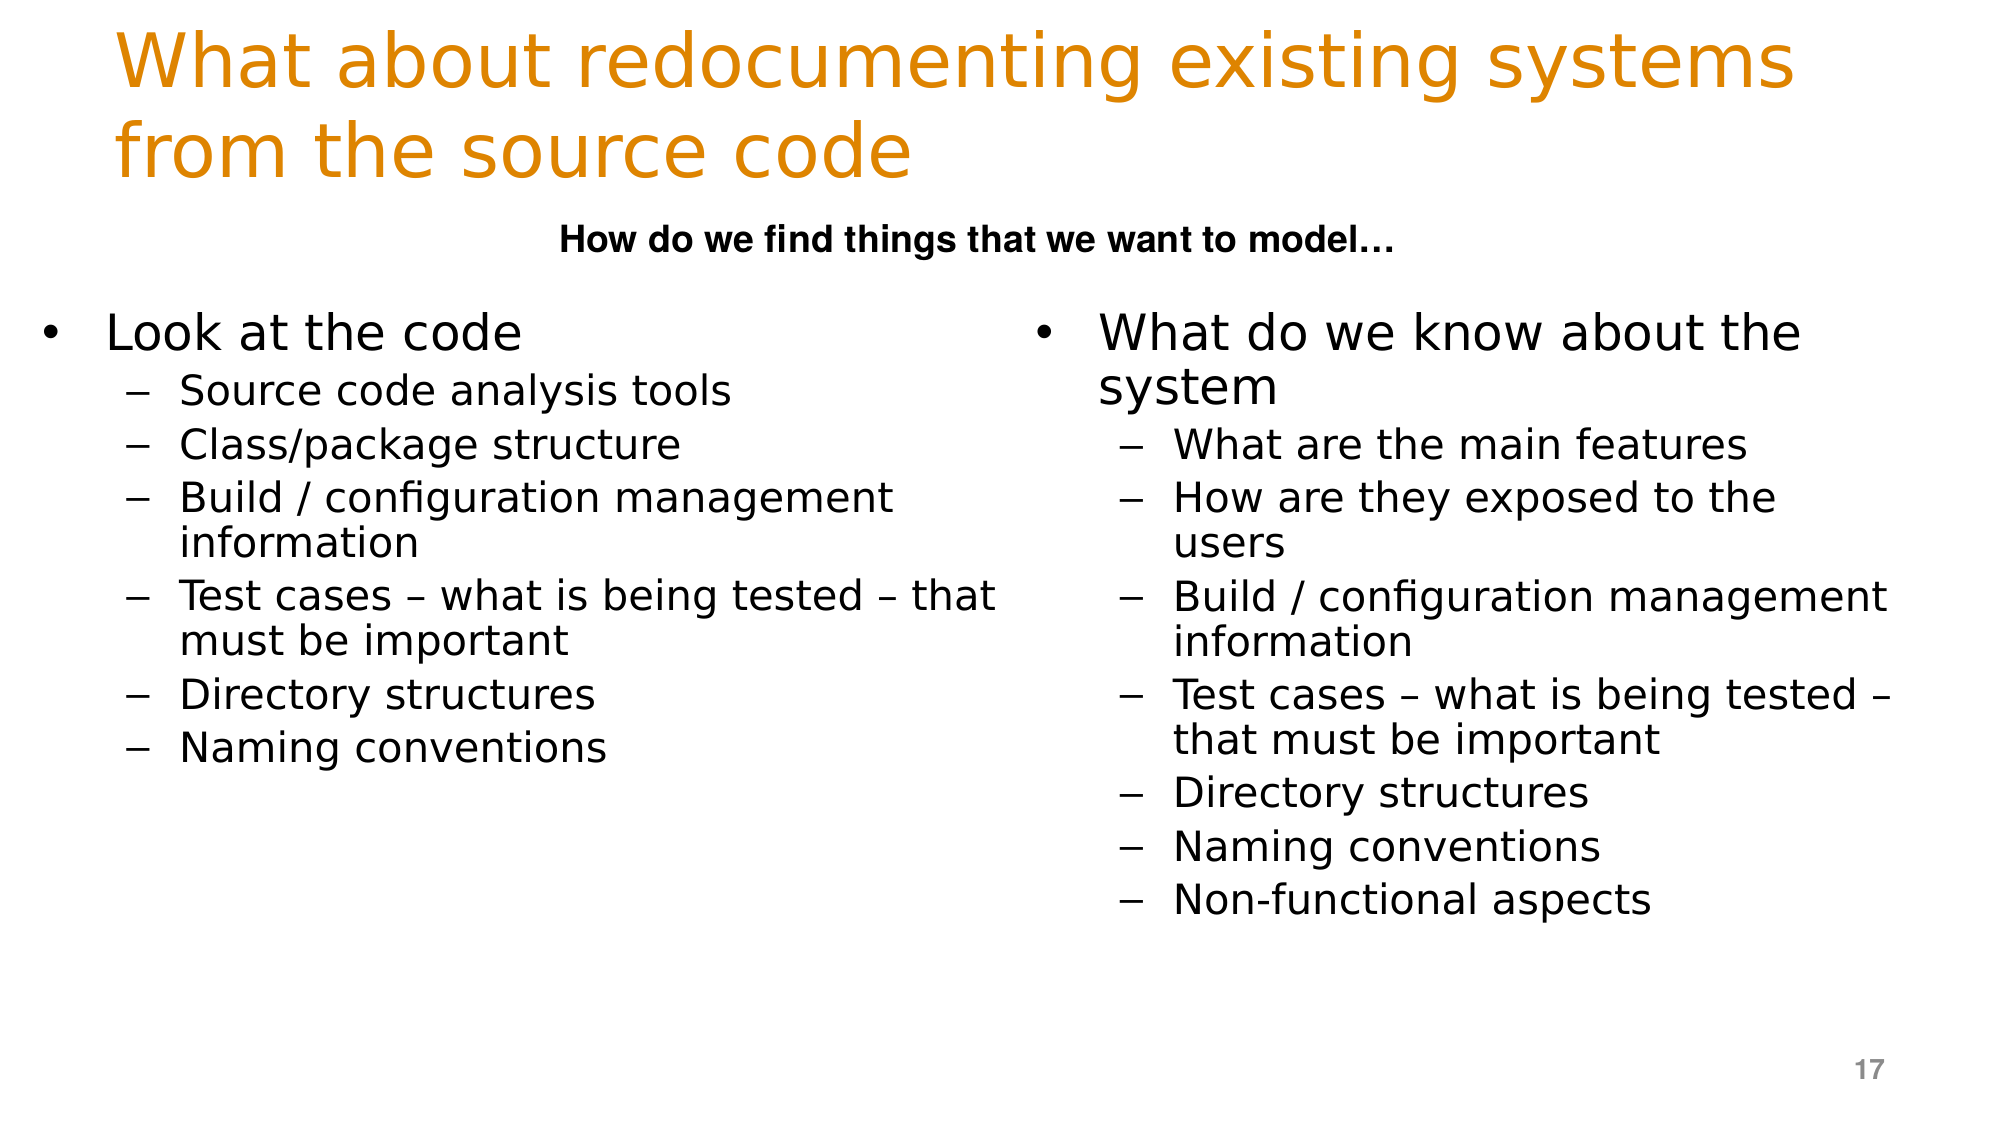

# What about redocumenting existing systems from the source code
How do we find things that we want to model…
Look at the code
Source code analysis tools
Class/package structure
Build / configuration management information
Test cases – what is being tested – that must be important
Directory structures
Naming conventions
What do we know about the system
What are the main features
How are they exposed to the users
Build / configuration management information
Test cases – what is being tested – that must be important
Directory structures
Naming conventions
Non-functional aspects
17